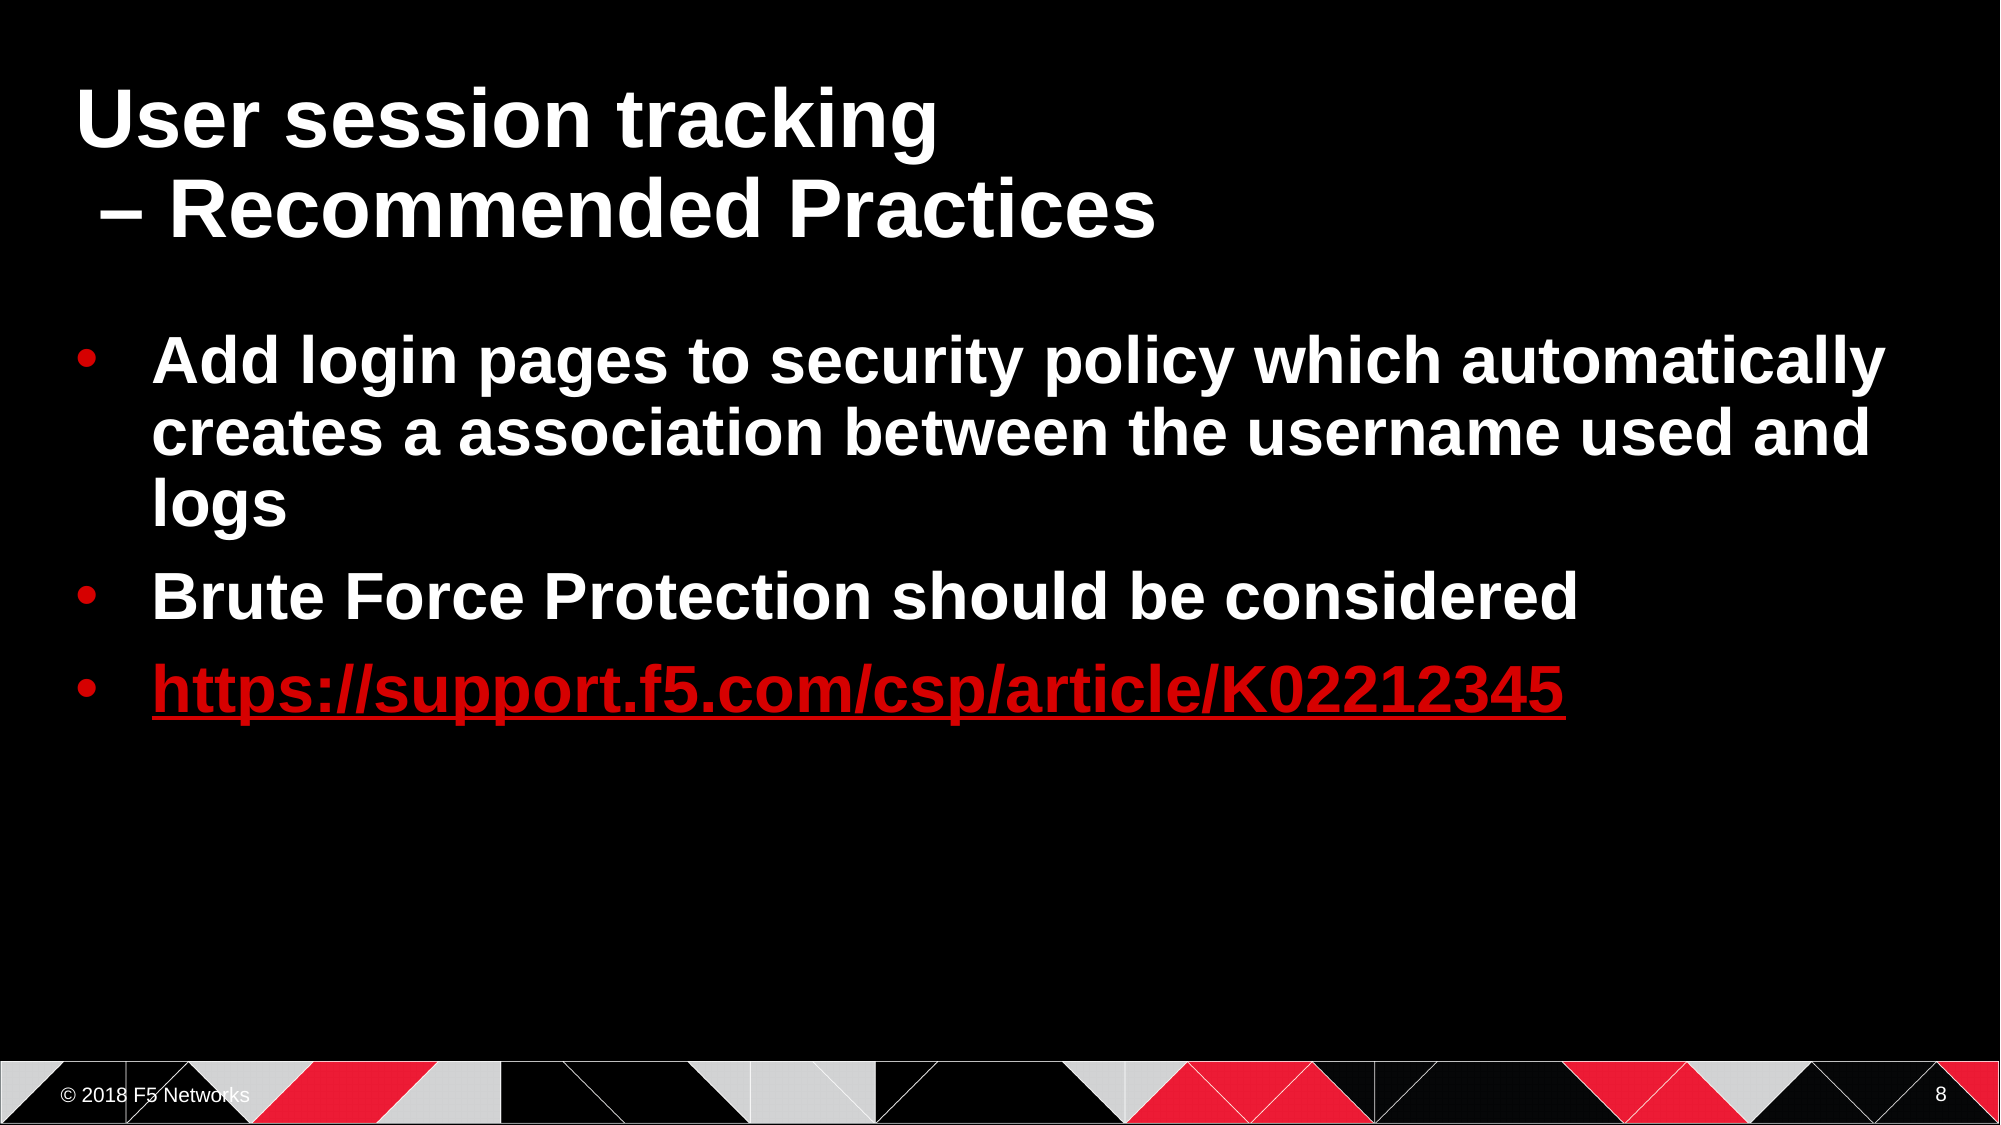

# User session tracking – Recommended Practices
Add login pages to security policy which automatically creates a association between the username used and logs
Brute Force Protection should be considered
https://support.f5.com/csp/article/K02212345

8
© 2018 F5 Networks